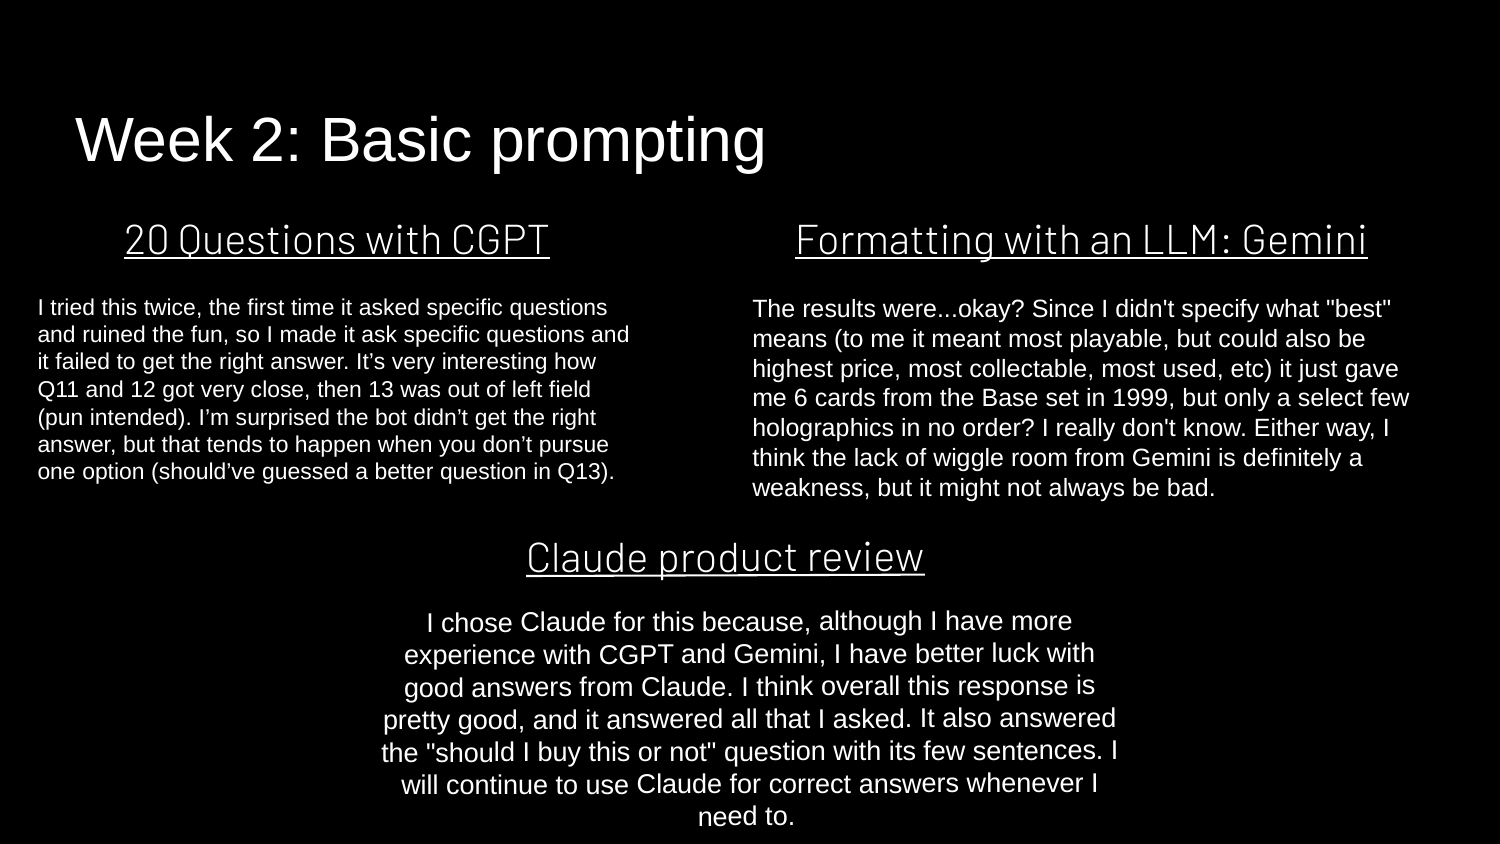

# Week 2: Basic prompting
Formatting with an LLM: Gemini
20 Questions with CGPT
The results were...okay? Since I didn't specify what "best" means (to me it meant most playable, but could also be highest price, most collectable, most used, etc) it just gave me 6 cards from the Base set in 1999, but only a select few holographics in no order? I really don't know. Either way, I think the lack of wiggle room from Gemini is definitely a weakness, but it might not always be bad.
I tried this twice, the first time it asked specific questions and ruined the fun, so I made it ask specific questions and it failed to get the right answer. It’s very interesting how Q11 and 12 got very close, then 13 was out of left field (pun intended). I’m surprised the bot didn’t get the right answer, but that tends to happen when you don’t pursue one option (should’ve guessed a better question in Q13).
Claude product review
I chose Claude for this because, although I have more experience with CGPT and Gemini, I have better luck with good answers from Claude. I think overall this response is pretty good, and it answered all that I asked. It also answered the "should I buy this or not" question with its few sentences. I will continue to use Claude for correct answers whenever I need to.